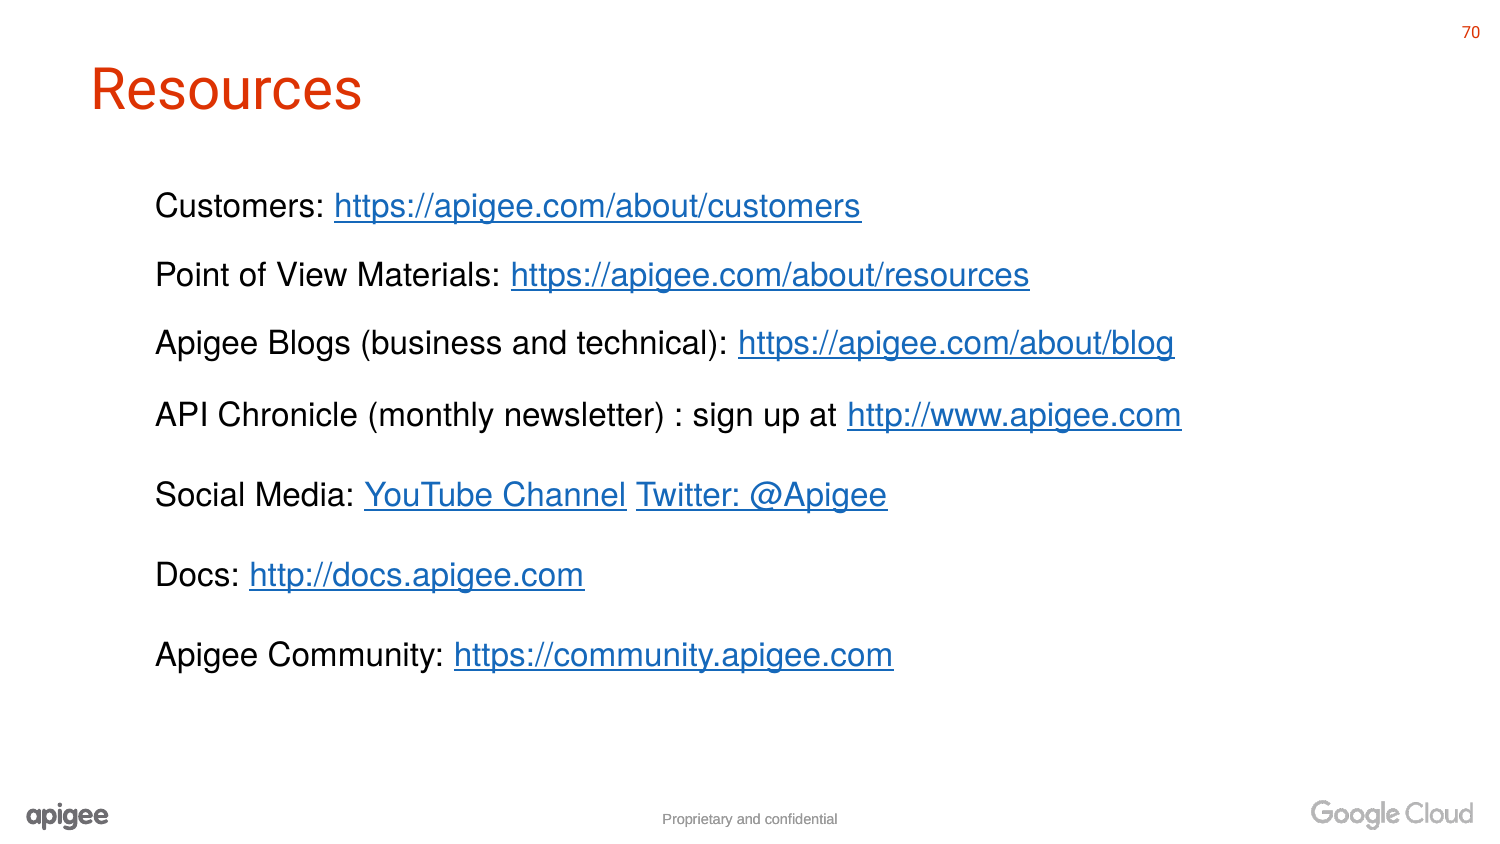

# Resources
Customers: https://apigee.com/about/customers
Point of View Materials: https://apigee.com/about/resources
Apigee Blogs (business and technical): https://apigee.com/about/blog
API Chronicle (monthly newsletter) : sign up at http://www.apigee.com
Social Media: YouTube Channel Twitter: @Apigee
Docs: http://docs.apigee.com
Apigee Community: https://community.apigee.com